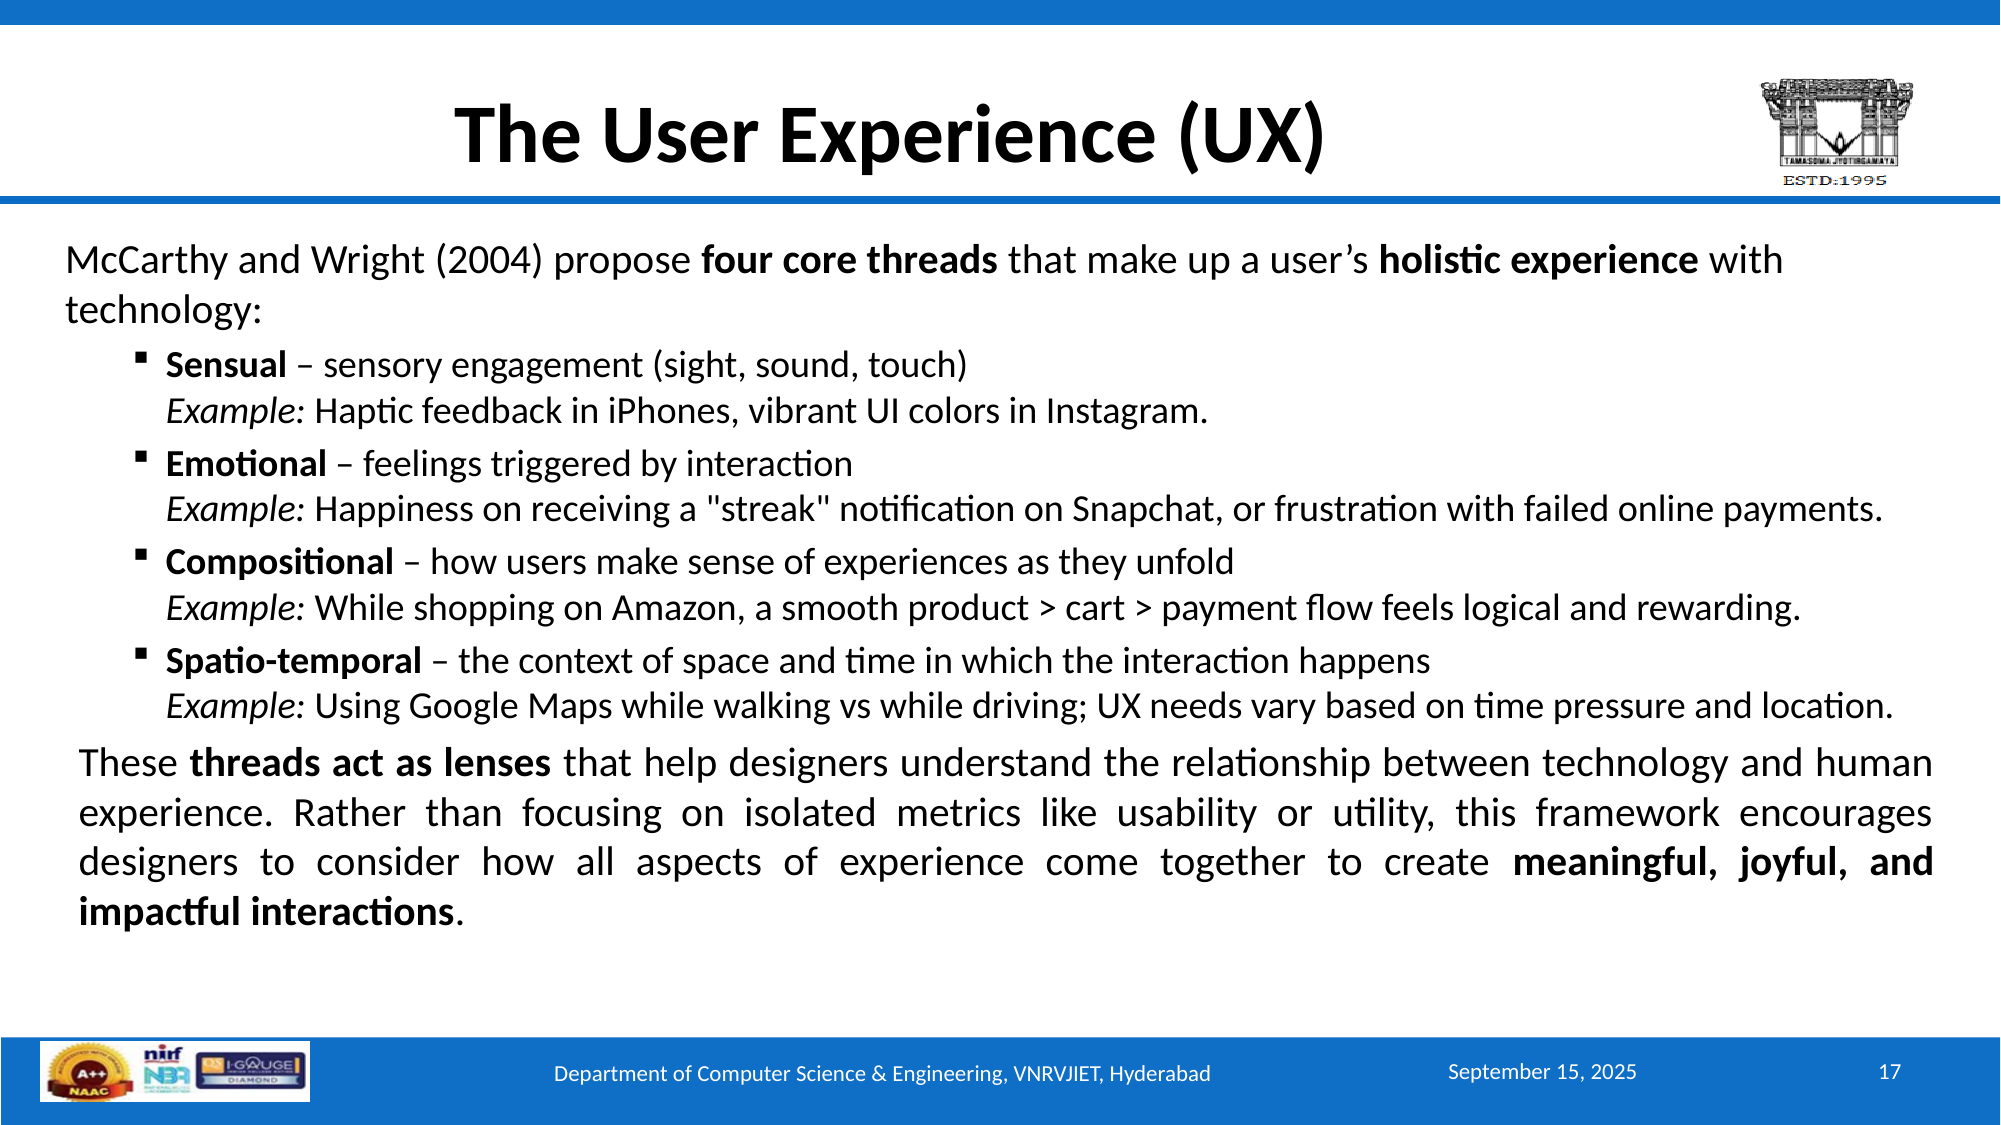

# The User Experience (UX)
McCarthy and Wright (2004) propose four core threads that make up a user’s holistic experience with technology:
Sensual – sensory engagement (sight, sound, touch)
Example: Haptic feedback in iPhones, vibrant UI colors in Instagram.
Emotional – feelings triggered by interaction
Example: Happiness on receiving a "streak" notification on Snapchat, or frustration with failed online payments.
Compositional – how users make sense of experiences as they unfold
Example: While shopping on Amazon, a smooth product > cart > payment flow feels logical and rewarding.
Spatio-temporal – the context of space and time in which the interaction happens
Example: Using Google Maps while walking vs while driving; UX needs vary based on time pressure and location.
These threads act as lenses that help designers understand the relationship between technology and human experience. Rather than focusing on isolated metrics like usability or utility, this framework encourages designers to consider how all aspects of experience come together to create meaningful, joyful, and impactful interactions.

September 15, 2025
17
Department of Computer Science & Engineering, VNRVJIET, Hyderabad